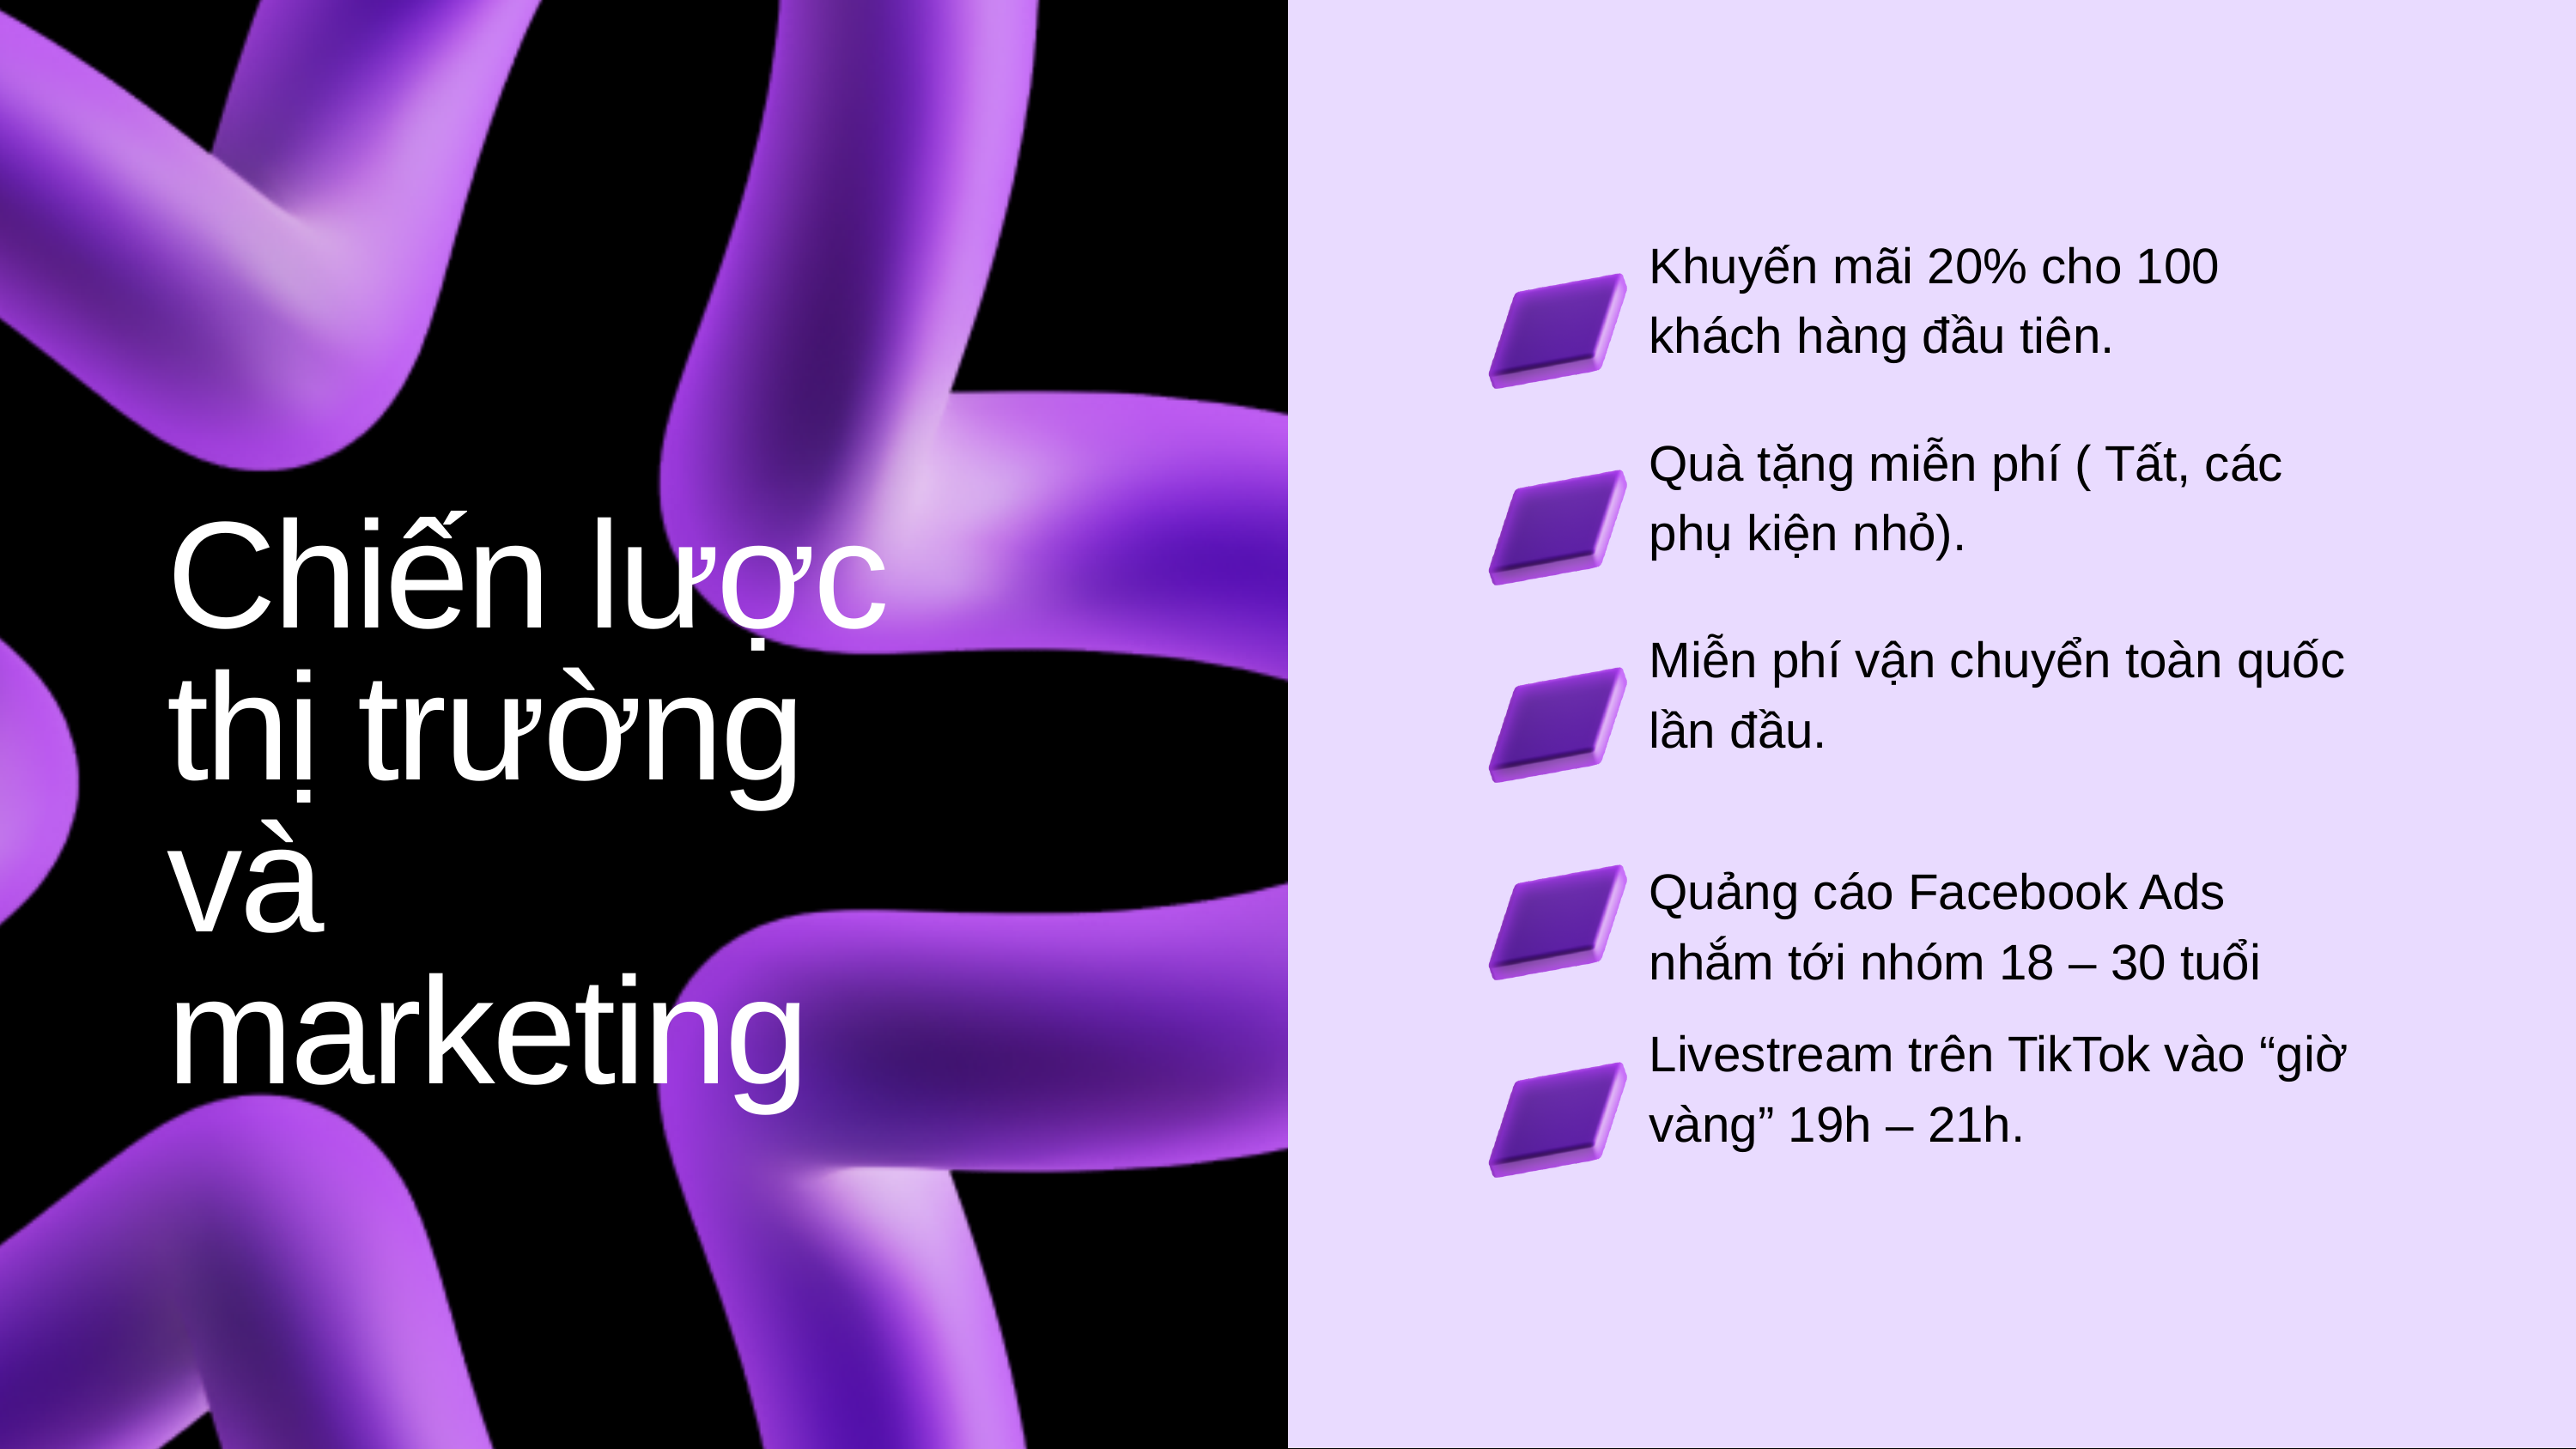

Khuyến mãi 20% cho 100 khách hàng đầu tiên.

Quà tặng miễn phí ( Tất, các phụ kiện nhỏ).

Chiến lược thị trường và marketing

Miễn phí vận chuyển toàn quốc lần đầu.

Quảng cáo Facebook Ads nhắm tới nhóm 18 – 30 tuổi

Livestream trên TikTok vào “giờ vàng” 19h – 21h.